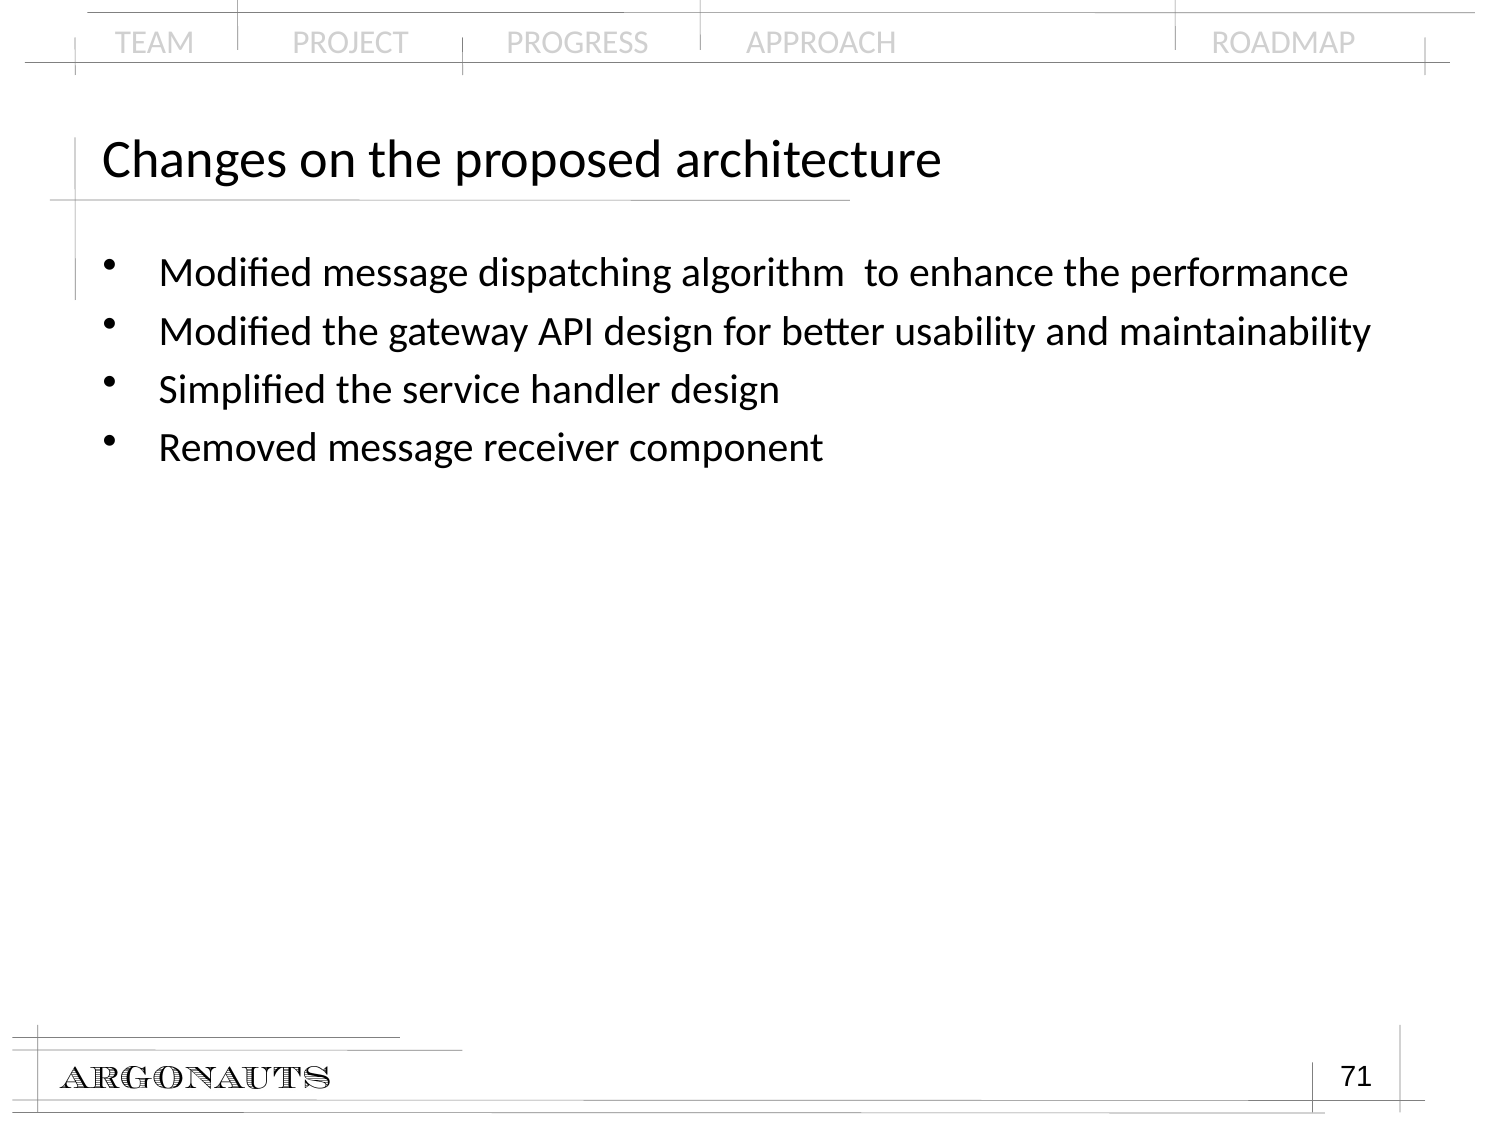

# Changes on the proposed architecture
Modified message dispatching algorithm  to enhance the performance
Modified the gateway API design for better usability and maintainability
Simplified the service handler design
Removed message receiver component

71